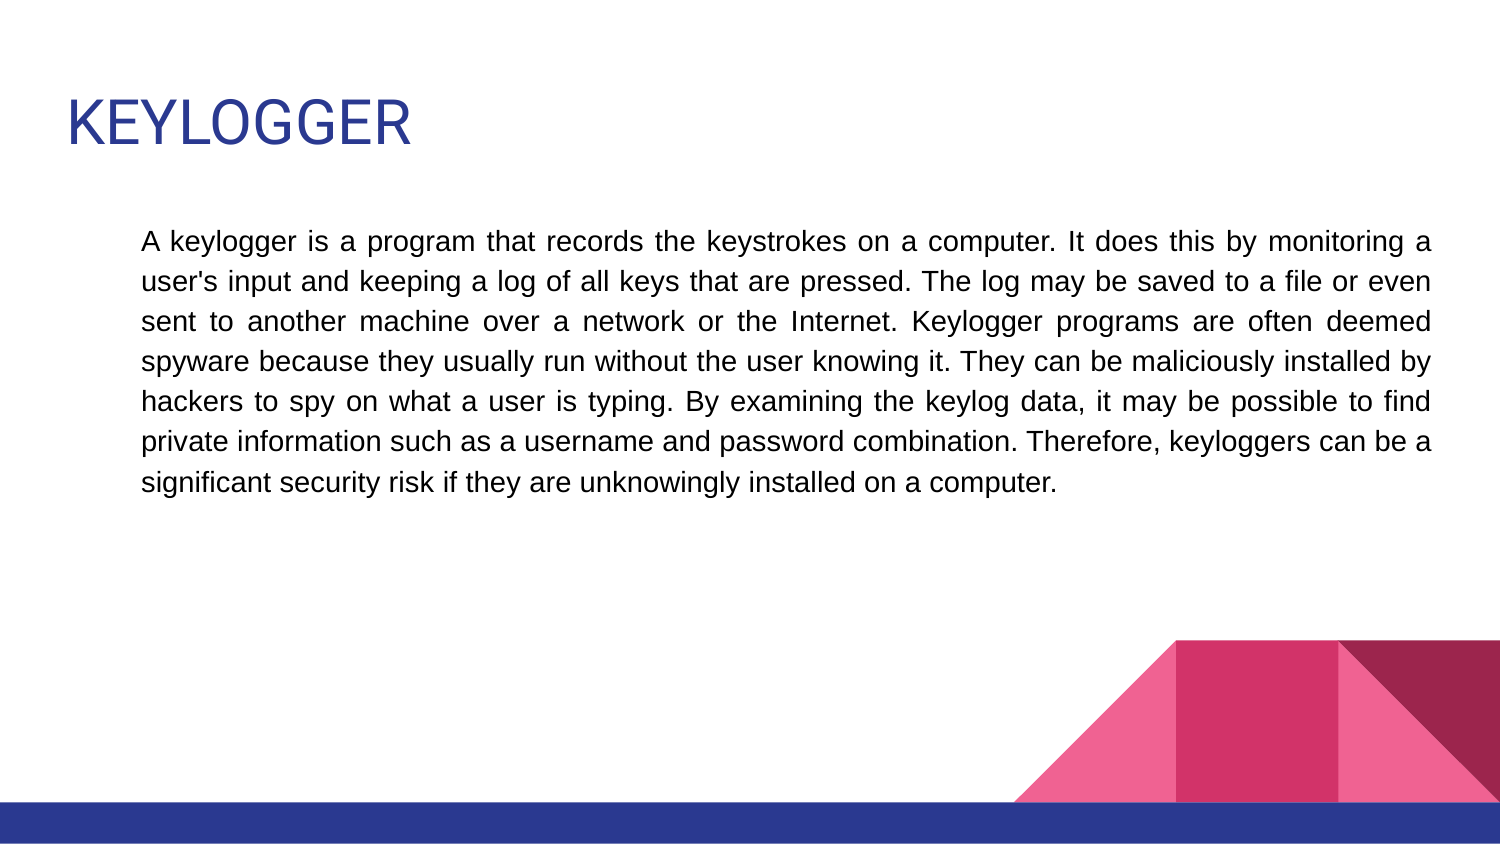

# KEYLOGGER
A keylogger is a program that records the keystrokes on a computer. It does this by monitoring a user's input and keeping a log of all keys that are pressed. The log may be saved to a file or even sent to another machine over a network or the Internet. Keylogger programs are often deemed spyware because they usually run without the user knowing it. They can be maliciously installed by hackers to spy on what a user is typing. By examining the keylog data, it may be possible to find private information such as a username and password combination. Therefore, keyloggers can be a significant security risk if they are unknowingly installed on a computer.